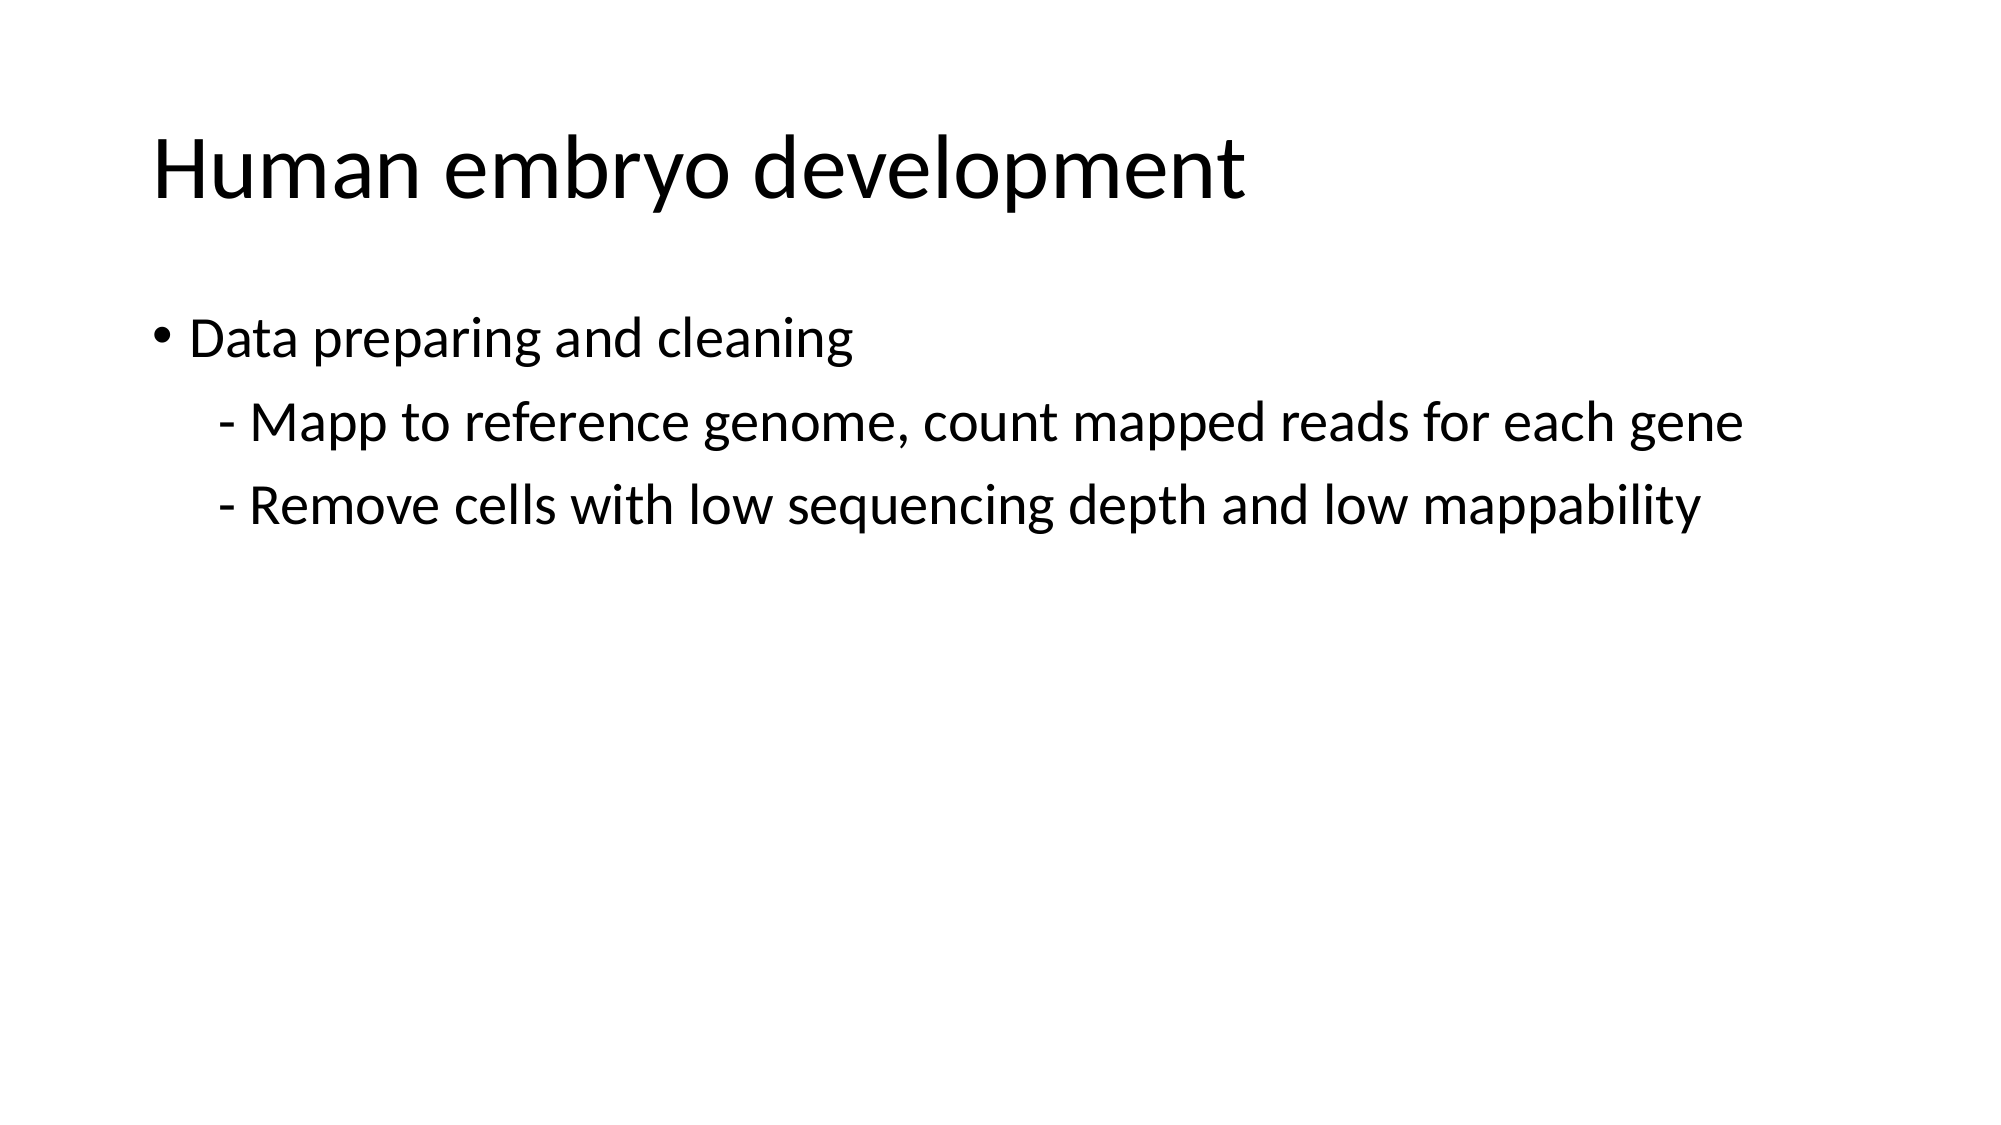

# Human embryo development
Data preparing and cleaning
     - Mapp to reference genome, count mapped reads for each gene
     - Remove cells with low sequencing depth and low mappability